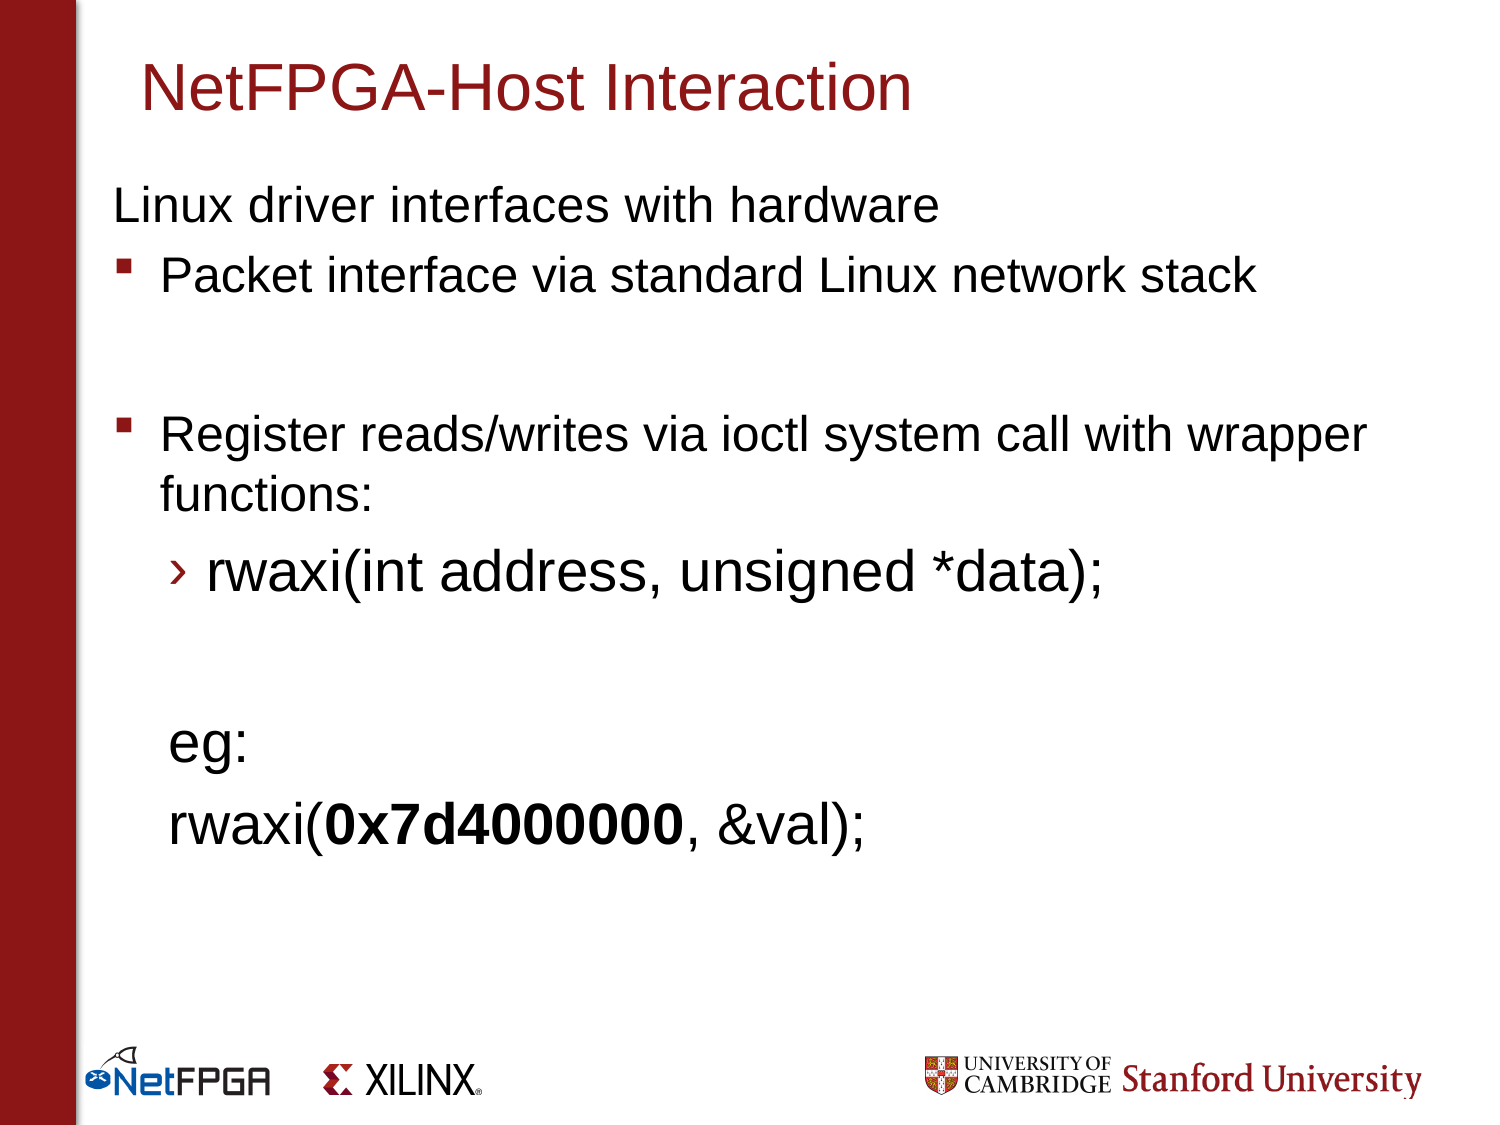

NetFPGA-Host Interaction
Linux driver interfaces with hardware
Packet interface via standard Linux network stack

Register reads/writes via ioctl system call with wrapper functions:
rwaxi(int address, unsigned *data);

eg:
rwaxi(0x7d4000000, &val);